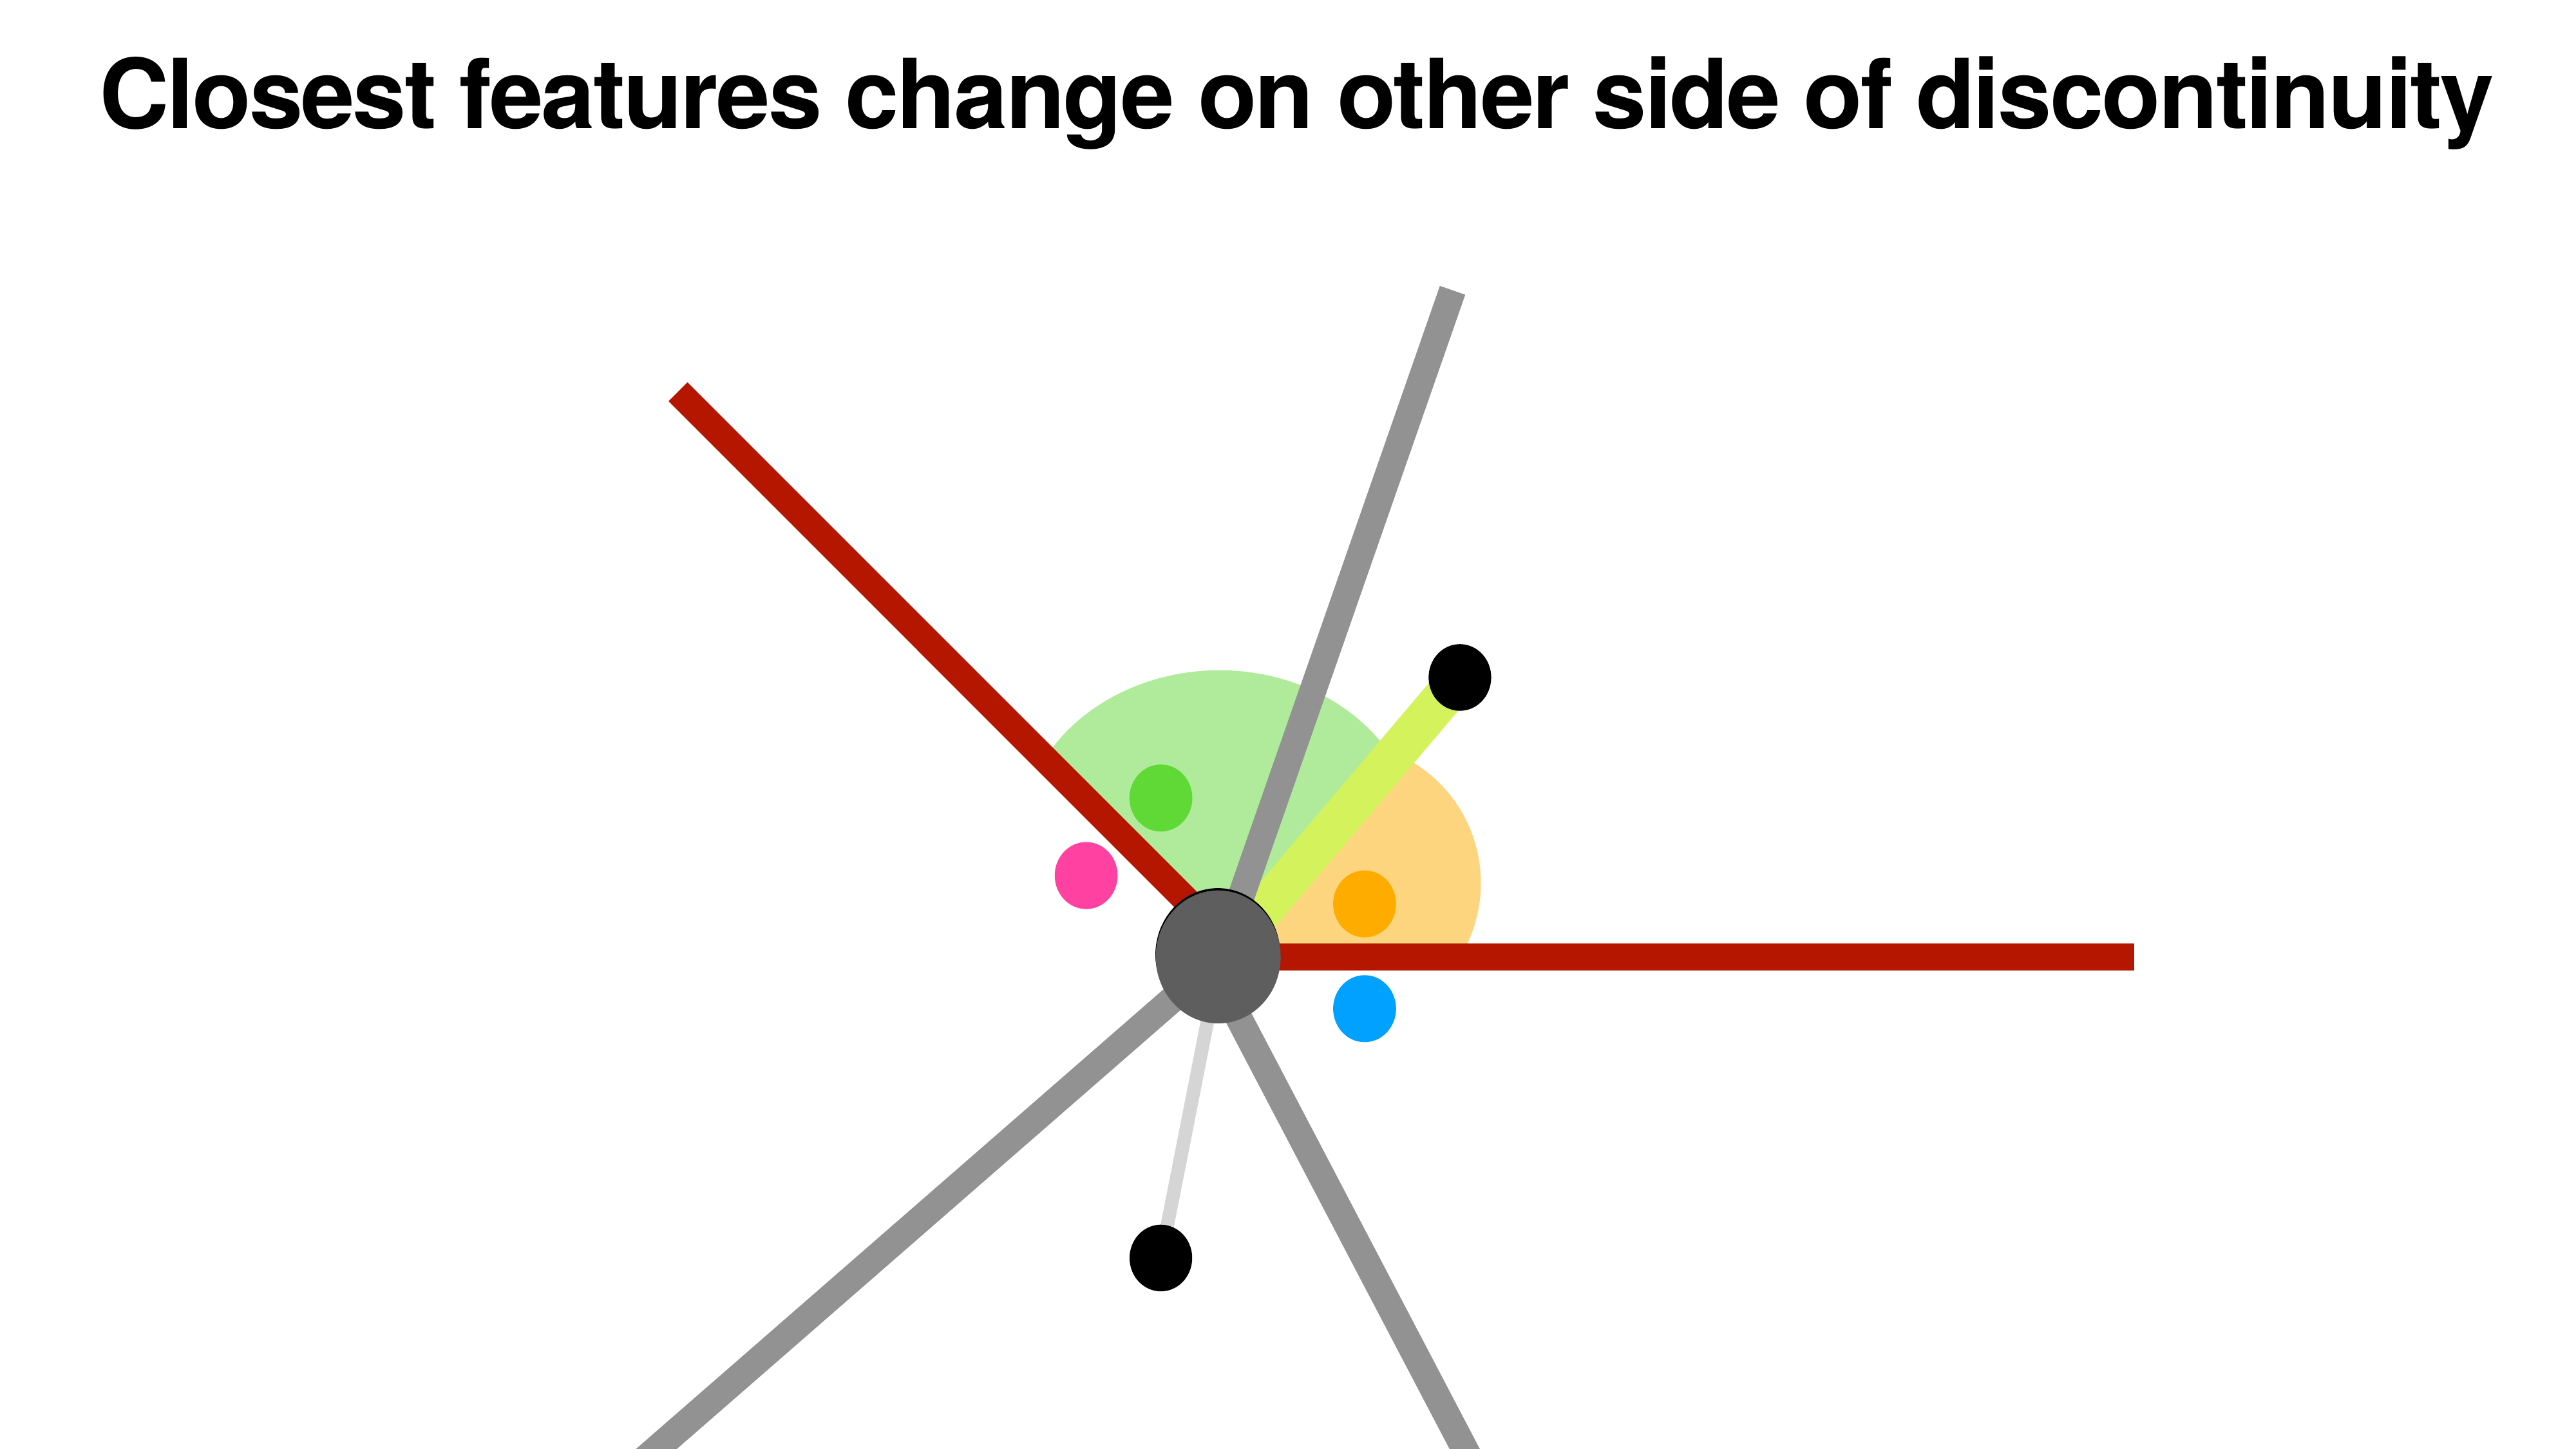

Closest features change on other side of discontinuity

49